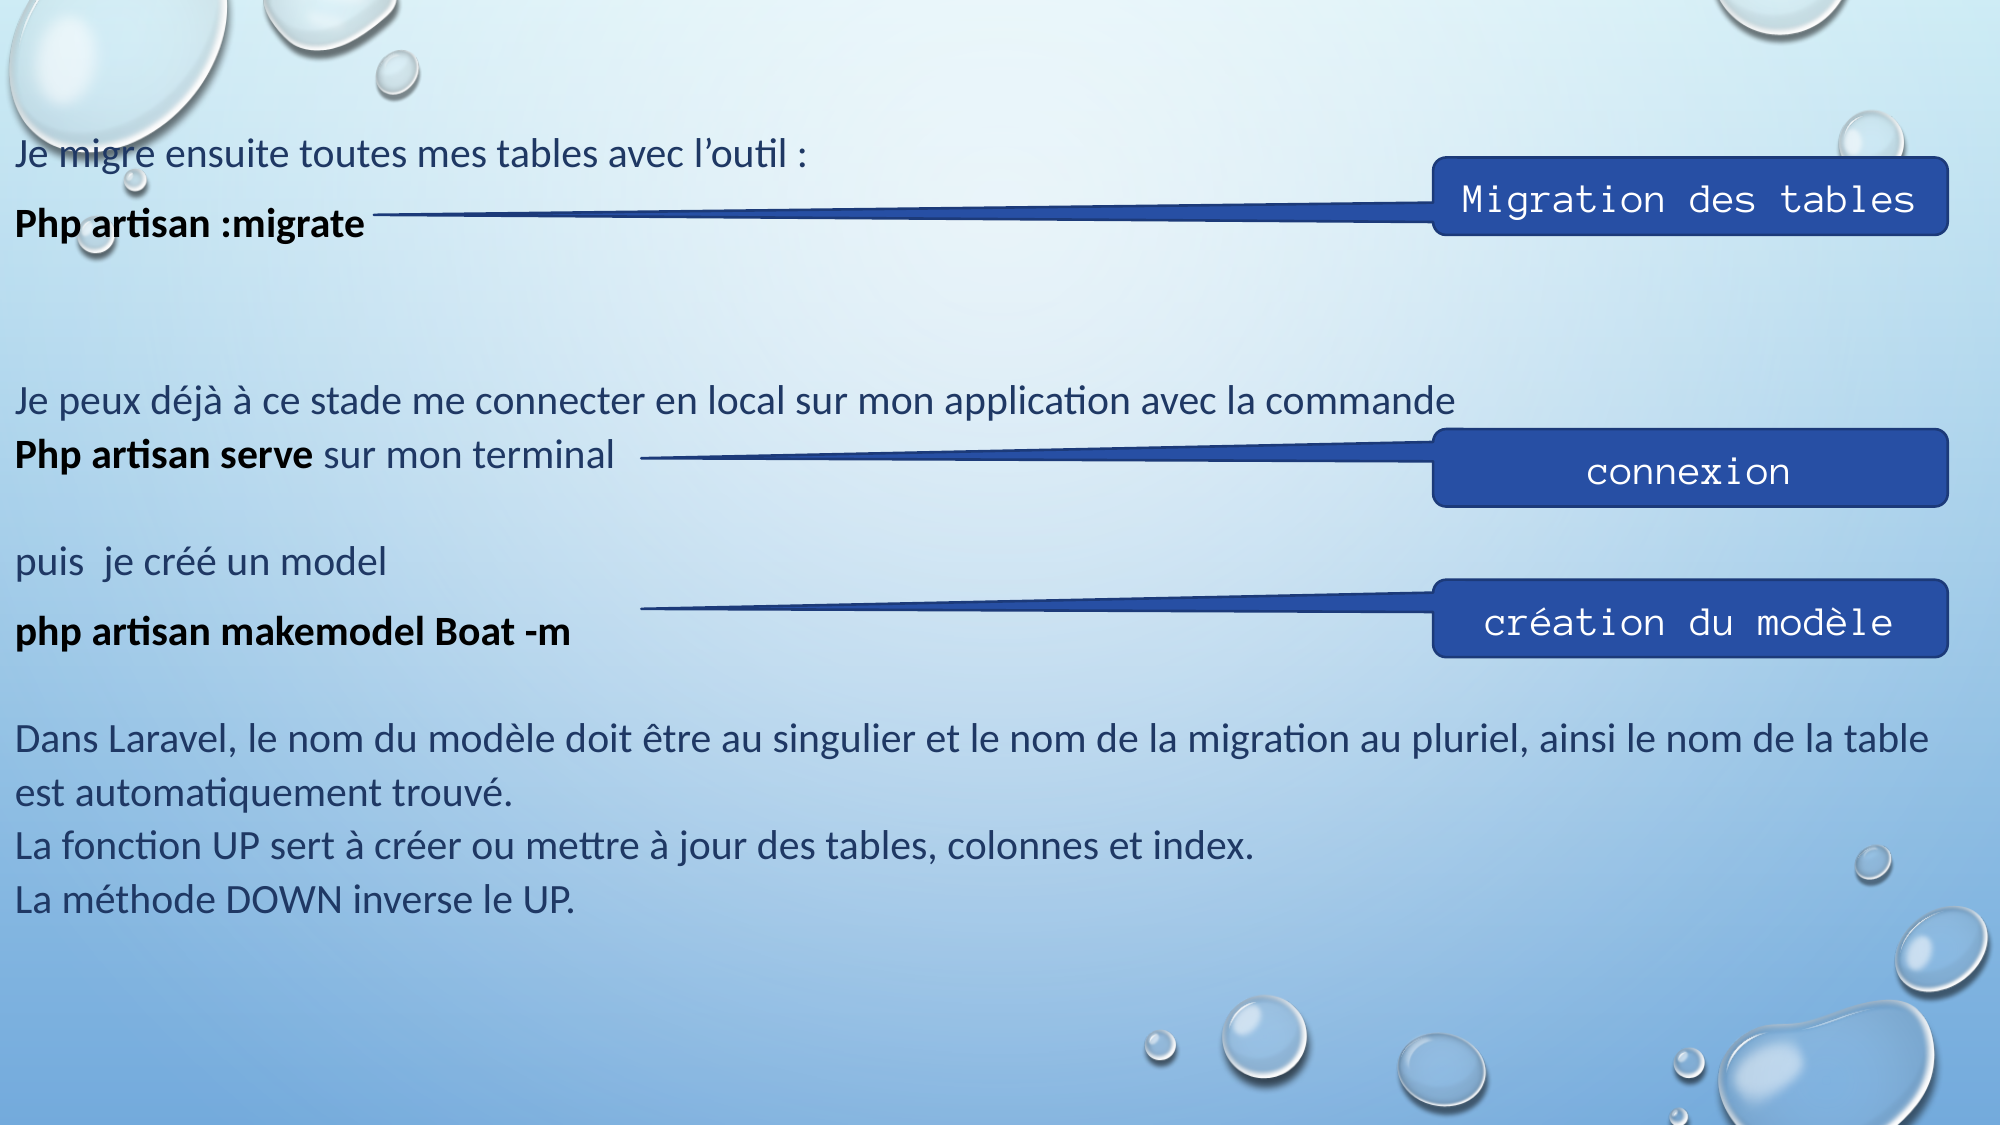

Je migre ensuite toutes mes tables avec l’outil :
Php artisan :migrate

Je peux déjà à ce stade me connecter en local sur mon application avec la commande
Php artisan serve sur mon terminal

puis  je créé un model
php artisan makemodel Boat -m

Dans Laravel, le nom du modèle doit être au singulier et le nom de la migration au pluriel, ainsi le nom de la table est automatiquement trouvé.
La fonction UP sert à créer ou mettre à jour des tables, colonnes et index.
La méthode DOWN inverse le UP.
Migration des tables
connexion
création du modèle